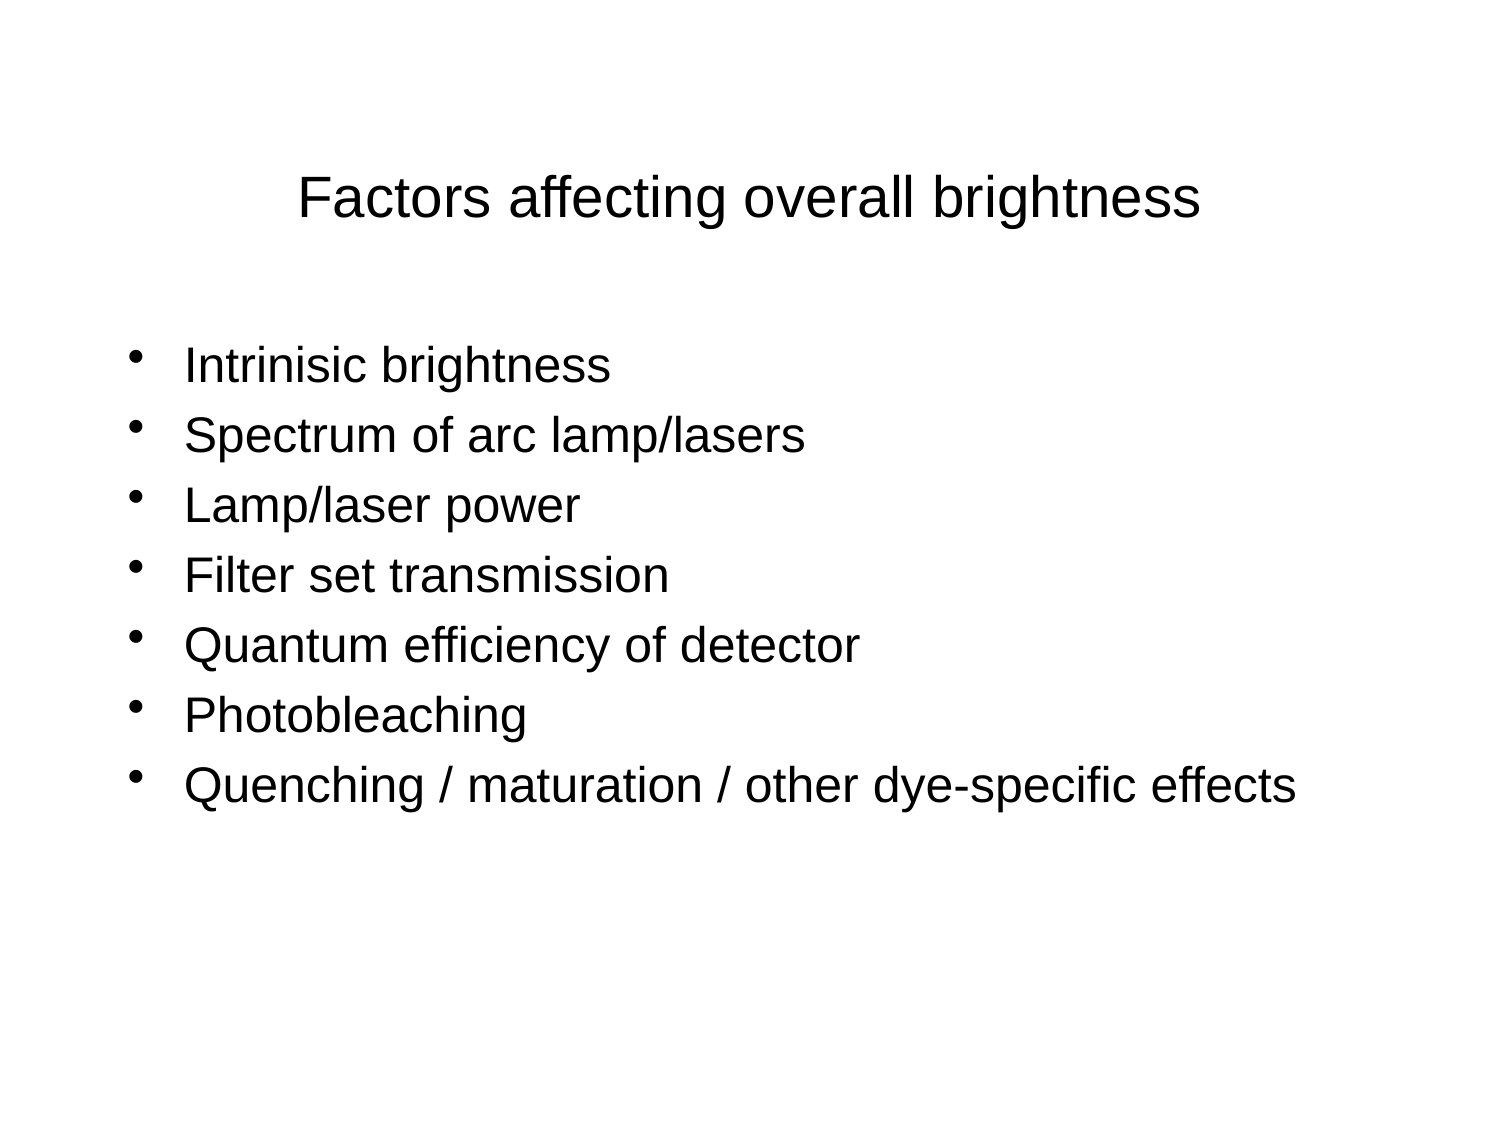

# Factors affecting overall brightness
Intrinisic brightness
Spectrum of arc lamp/lasers
Lamp/laser power
Filter set transmission
Quantum efficiency of detector
Photobleaching
Quenching / maturation / other dye-specific effects